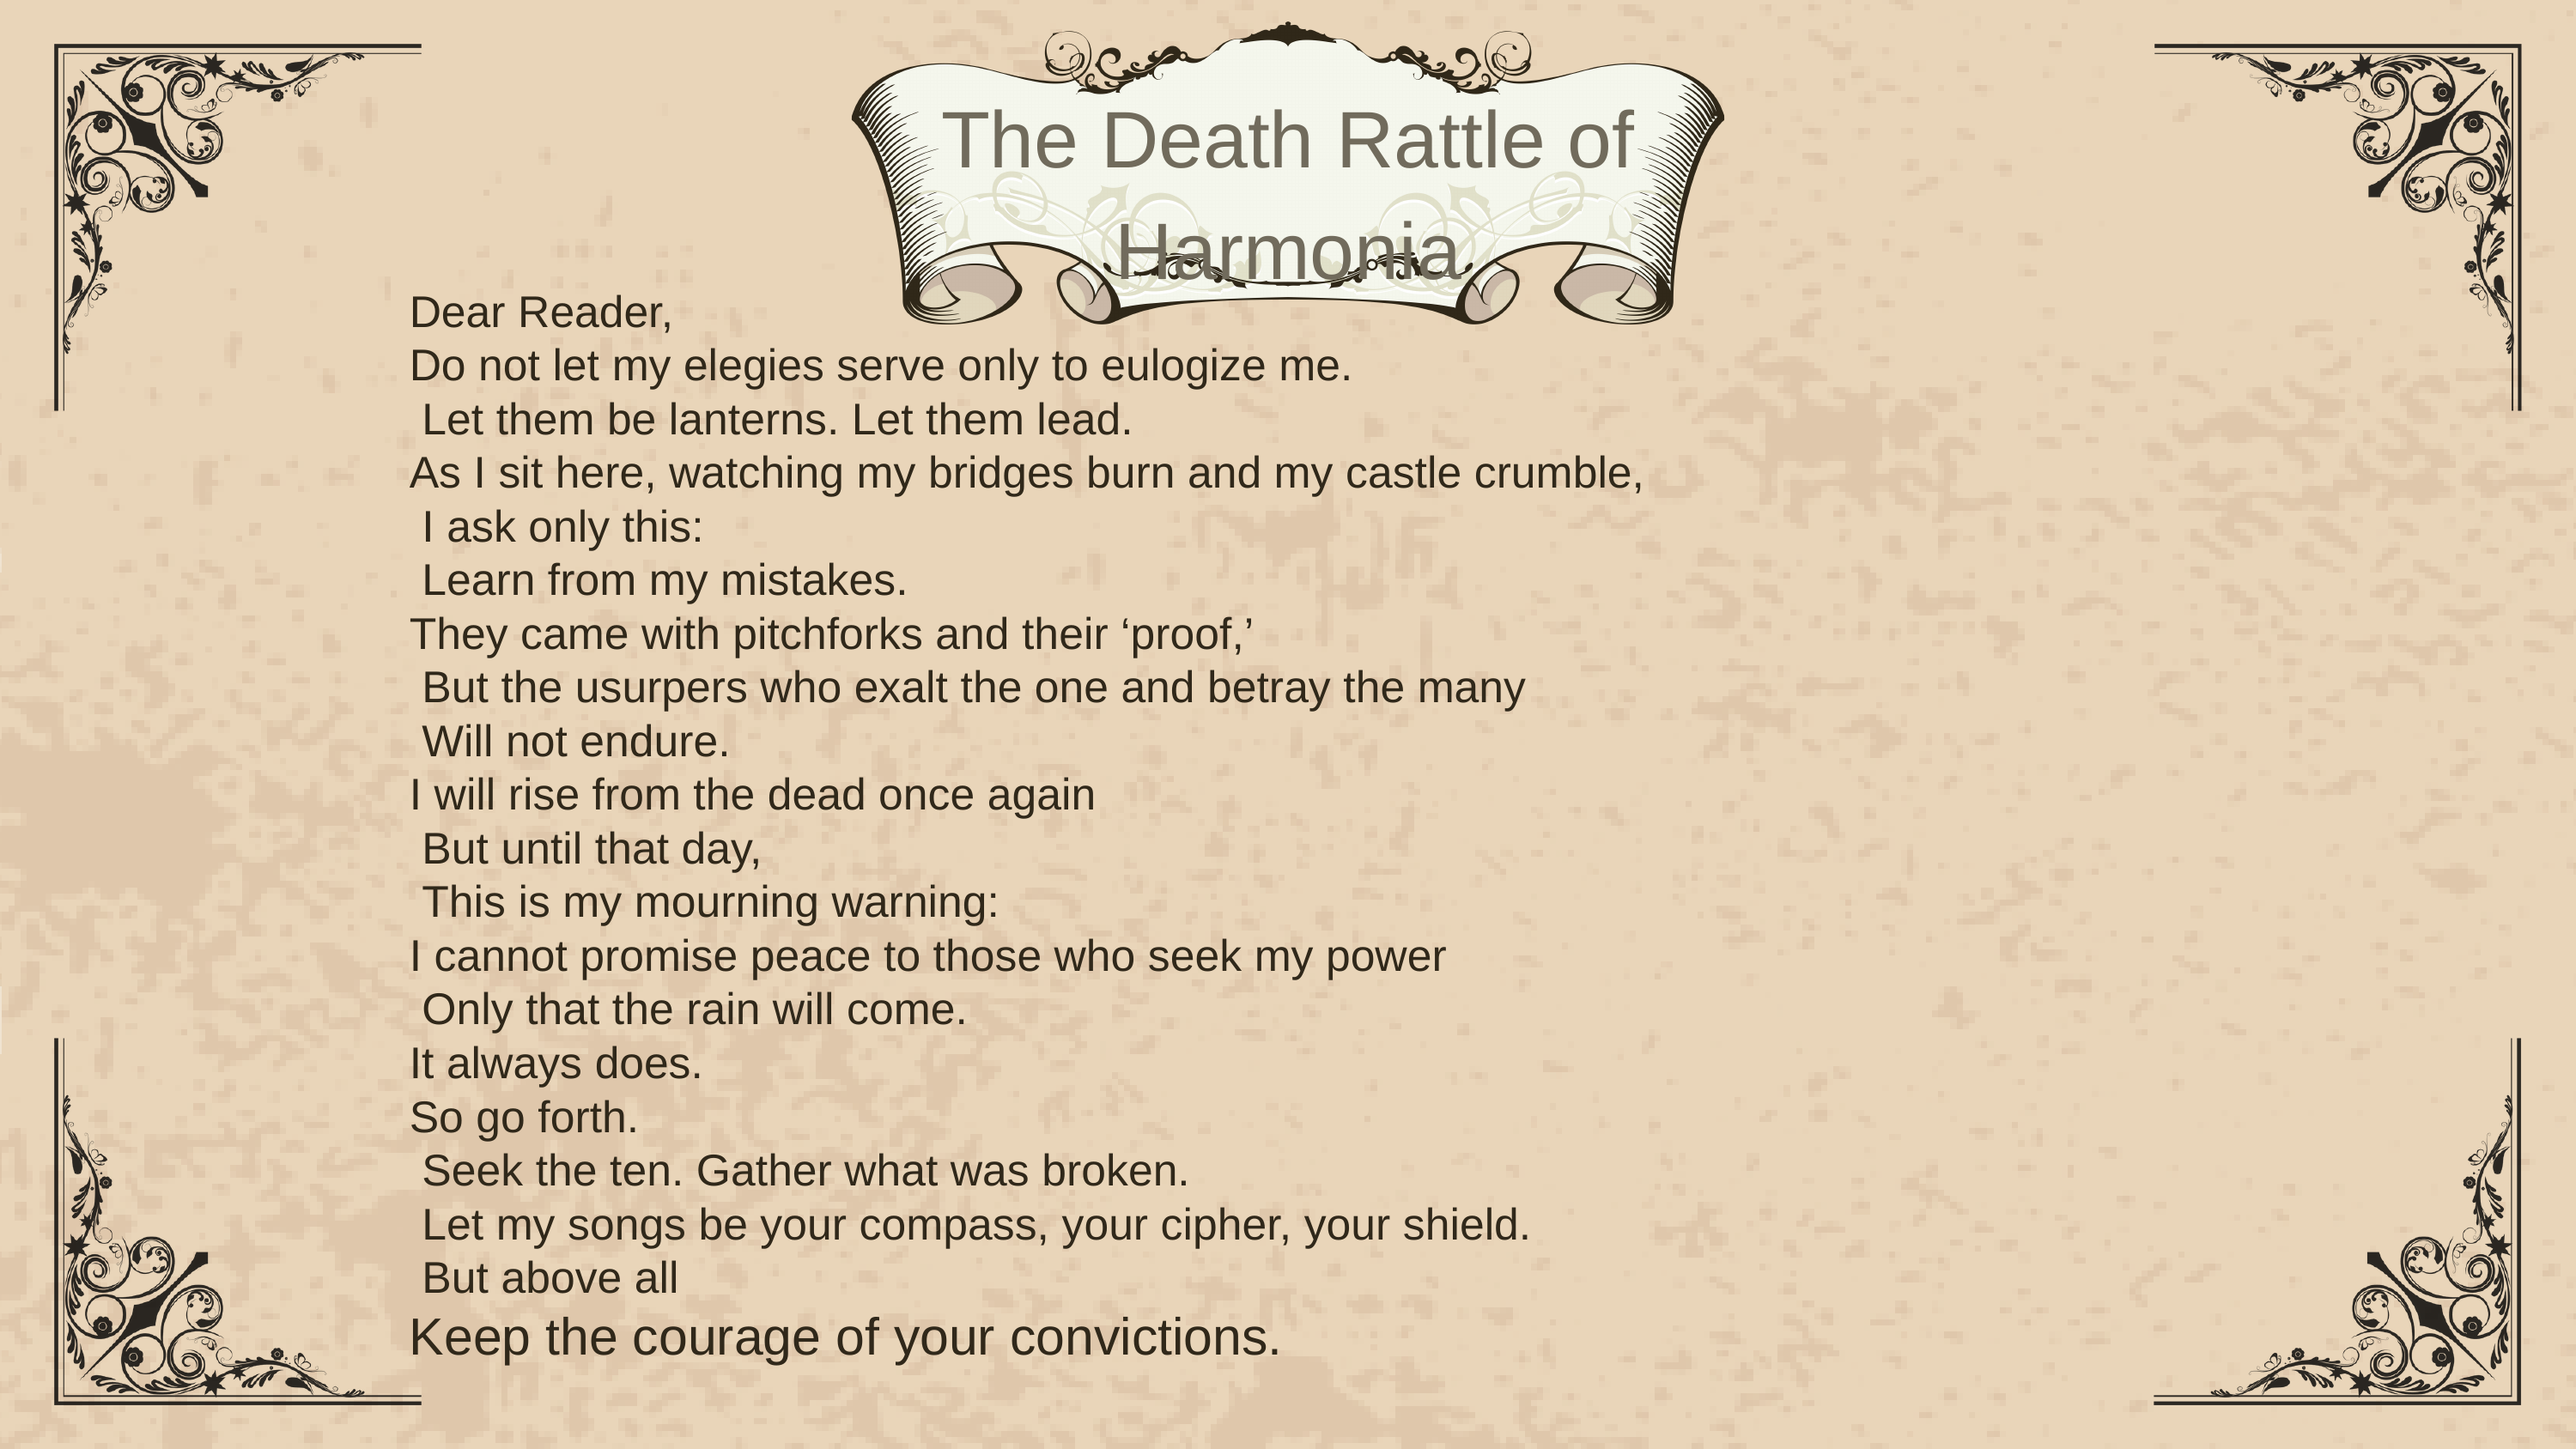

The Death Rattle of Harmonia
Dear Reader,
Do not let my elegies serve only to eulogize me.
 Let them be lanterns. Let them lead.
As I sit here, watching my bridges burn and my castle crumble,
 I ask only this:
 Learn from my mistakes.
They came with pitchforks and their ‘proof,’
 But the usurpers who exalt the one and betray the many
 Will not endure.
I will rise from the dead once again
 But until that day,
 This is my mourning warning:
I cannot promise peace to those who seek my power
 Only that the rain will come.
It always does.
So go forth.
 Seek the ten. Gather what was broken.
 Let my songs be your compass, your cipher, your shield.
 But above all
Keep the courage of your convictions.